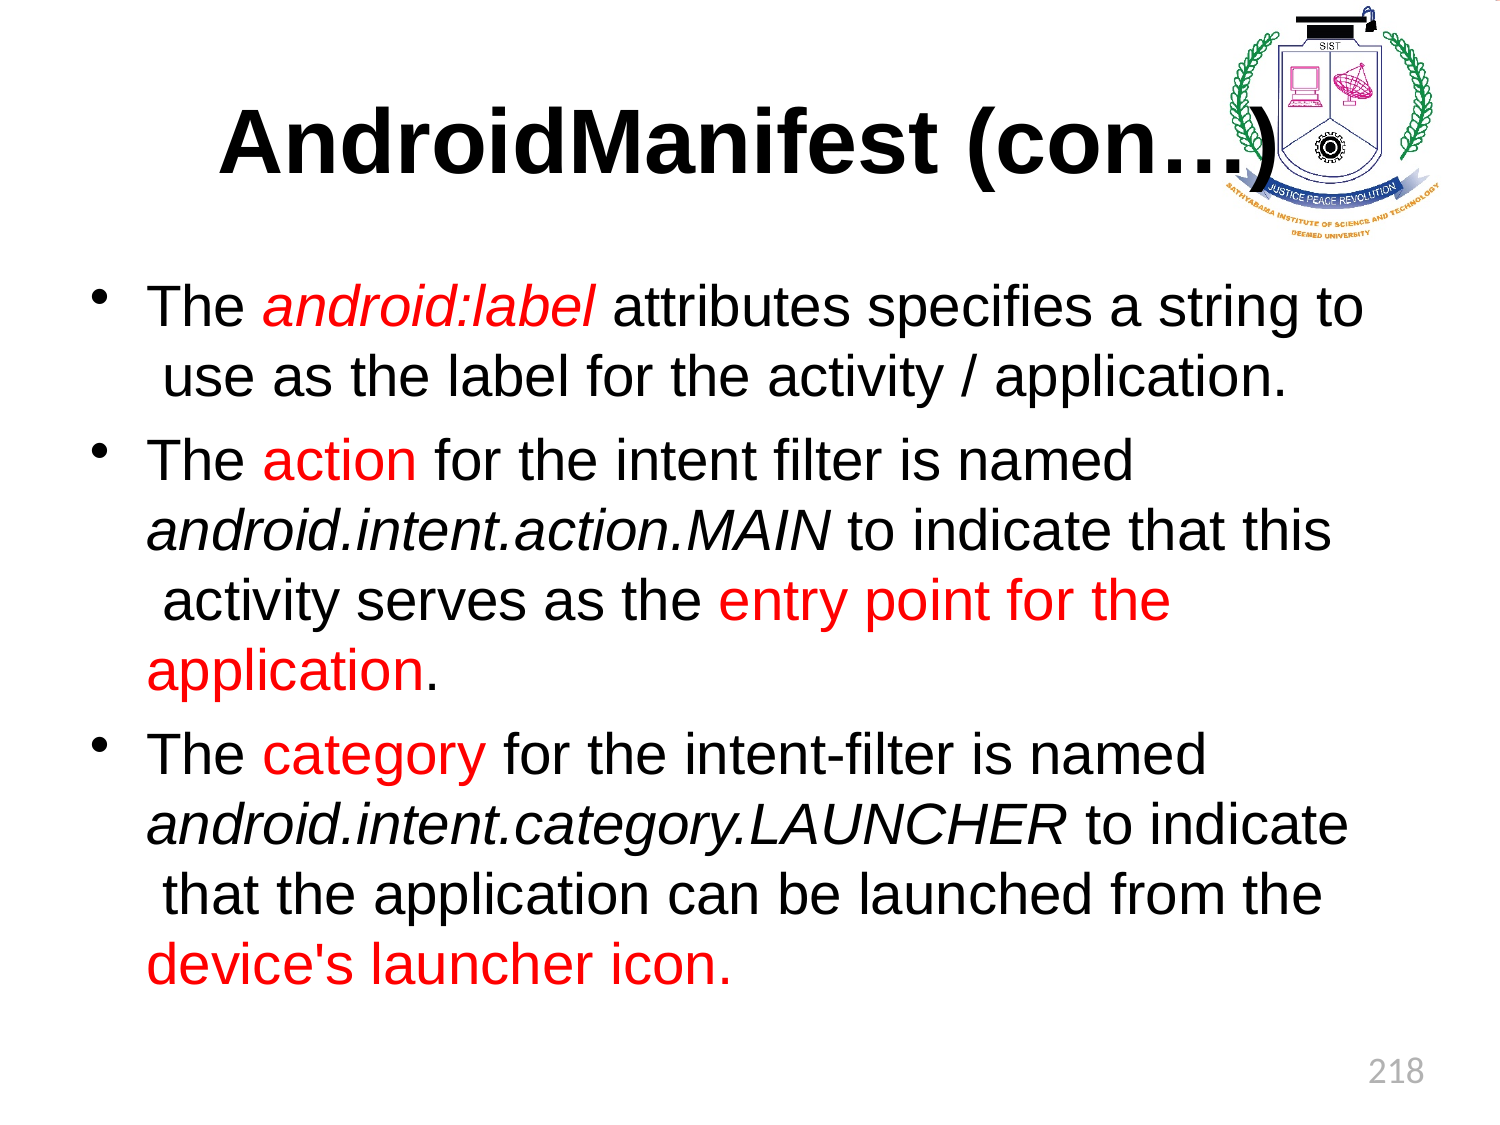

# AndroidManifest (con…)
The android:label attributes specifies a string to  use as the label for the activity / application.
The action for the intent filter is named  android.intent.action.MAIN to indicate that this  activity serves as the entry point for the  application.
The category for the intent-filter is named  android.intent.category.LAUNCHER to indicate  that the application can be launched from the  device's launcher icon.
218